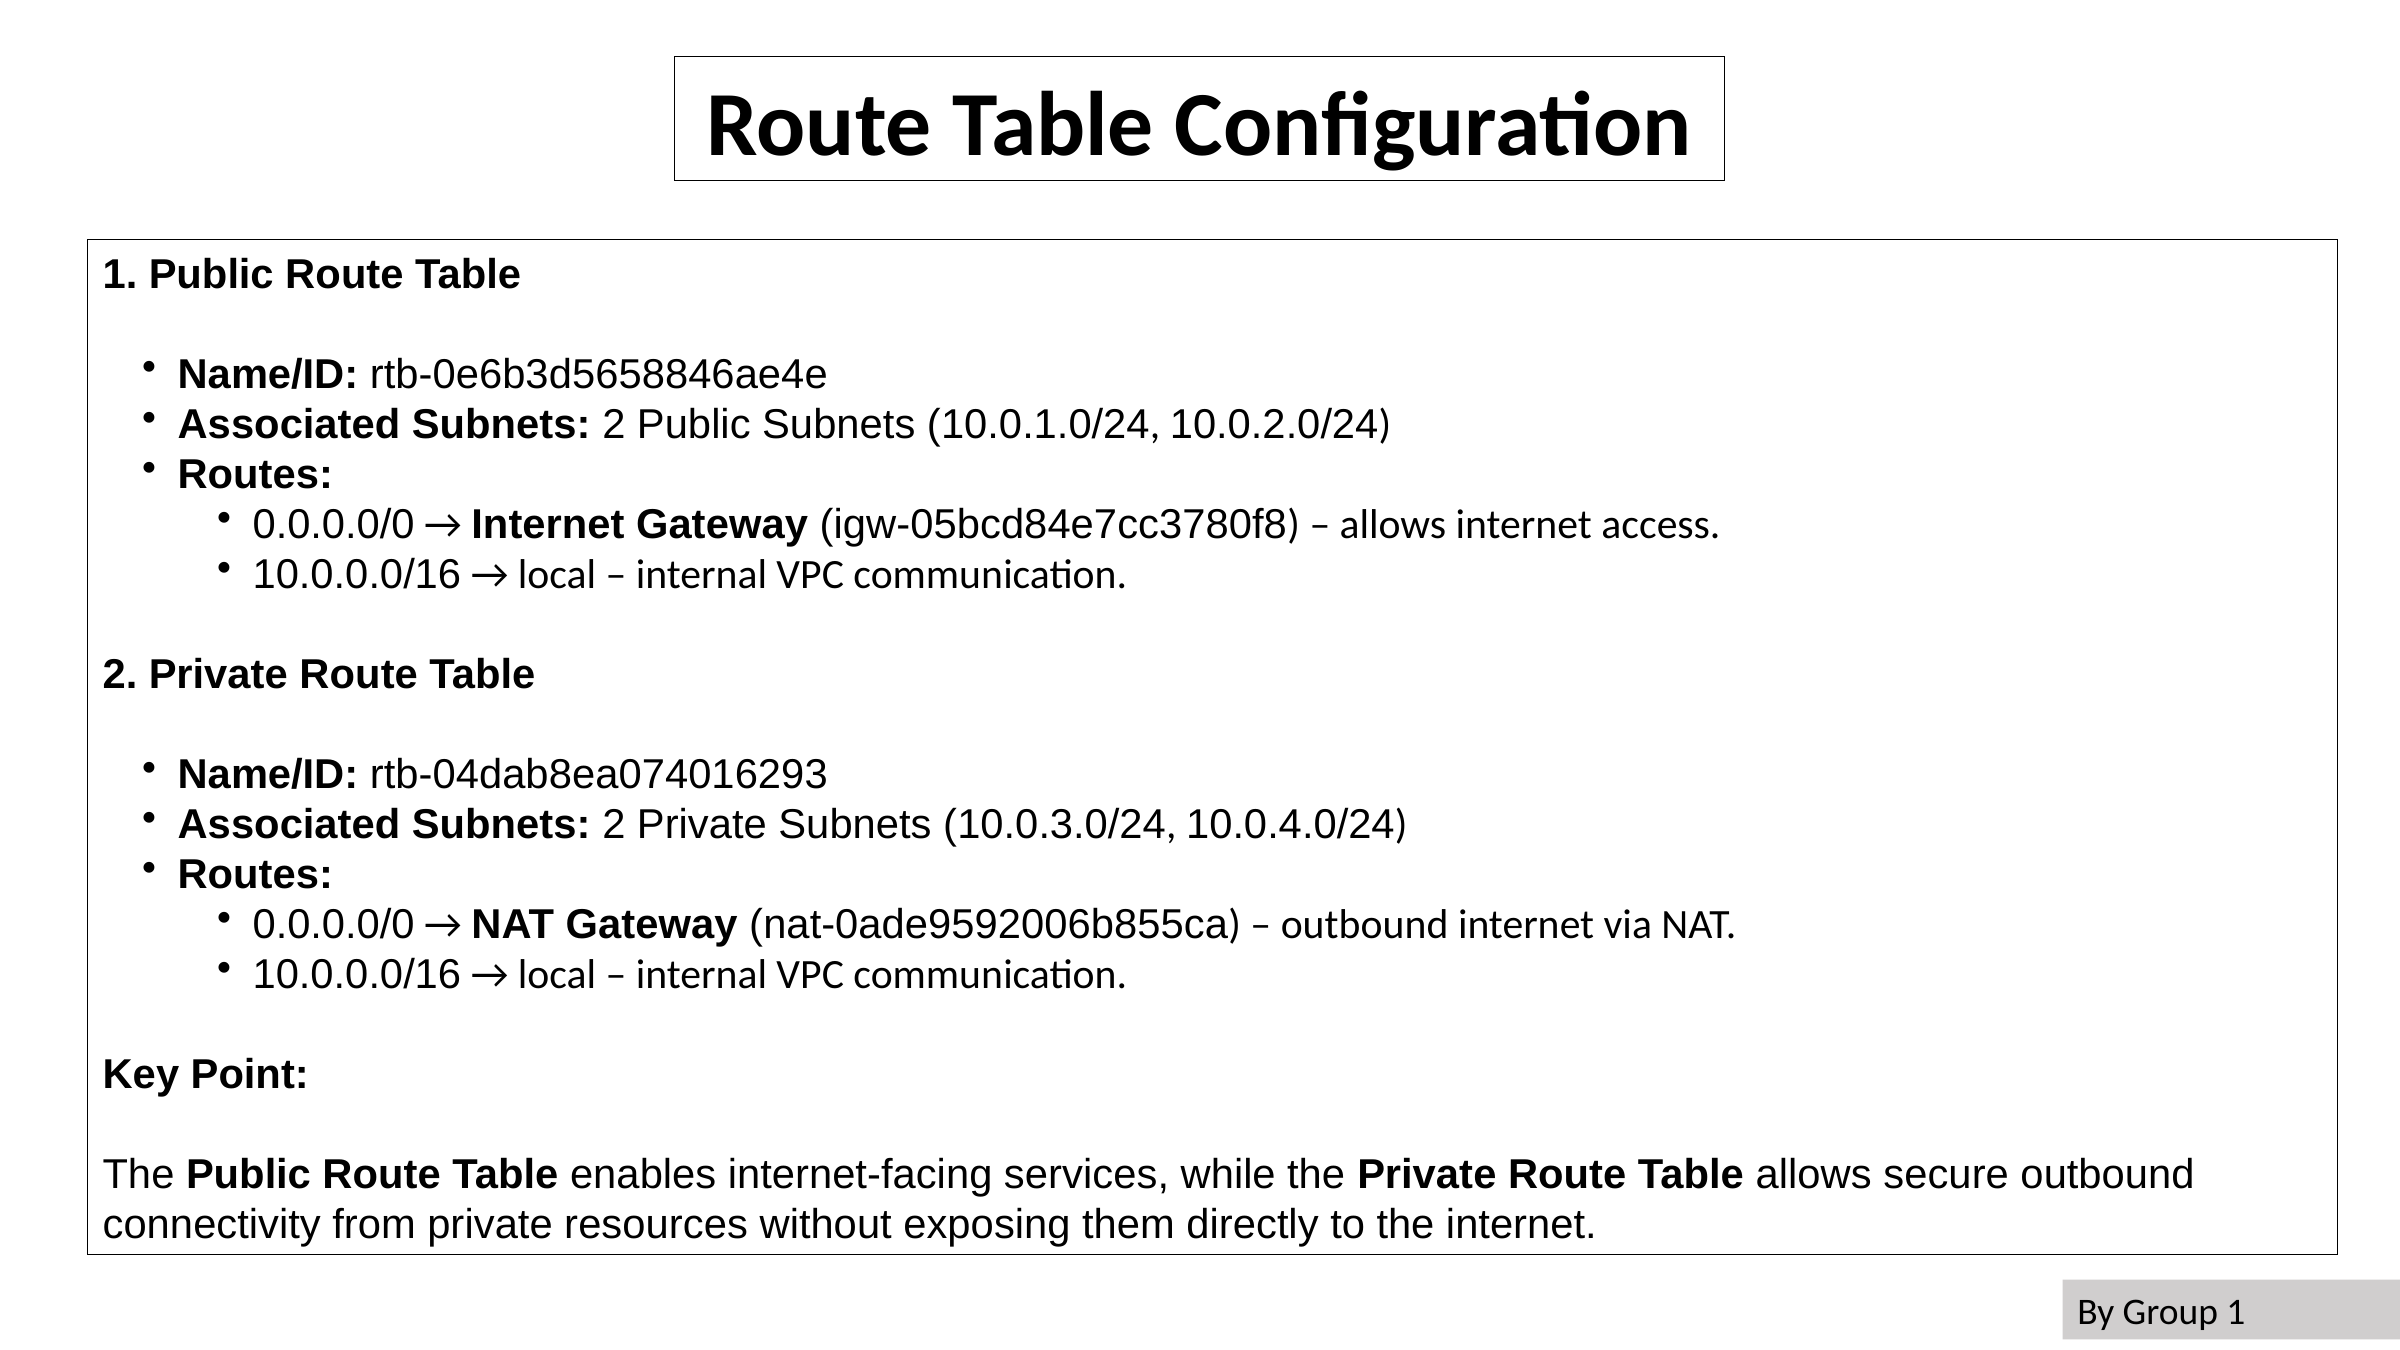

Route Table Configuration
1. Public Route Table
Name/ID: rtb-0e6b3d5658846ae4e
Associated Subnets: 2 Public Subnets (10.0.1.0/24, 10.0.2.0/24)
Routes:
0.0.0.0/0 → Internet Gateway (igw-05bcd84e7cc3780f8) – allows internet access.
10.0.0.0/16 → local – internal VPC communication.

2. Private Route Table
Name/ID: rtb-04dab8ea074016293
Associated Subnets: 2 Private Subnets (10.0.3.0/24, 10.0.4.0/24)
Routes:
0.0.0.0/0 → NAT Gateway (nat-0ade9592006b855ca) – outbound internet via NAT.
10.0.0.0/16 → local – internal VPC communication.

Key Point:
The Public Route Table enables internet-facing services, while the Private Route Table allows secure outbound connectivity from private resources without exposing them directly to the internet.
By Group 1